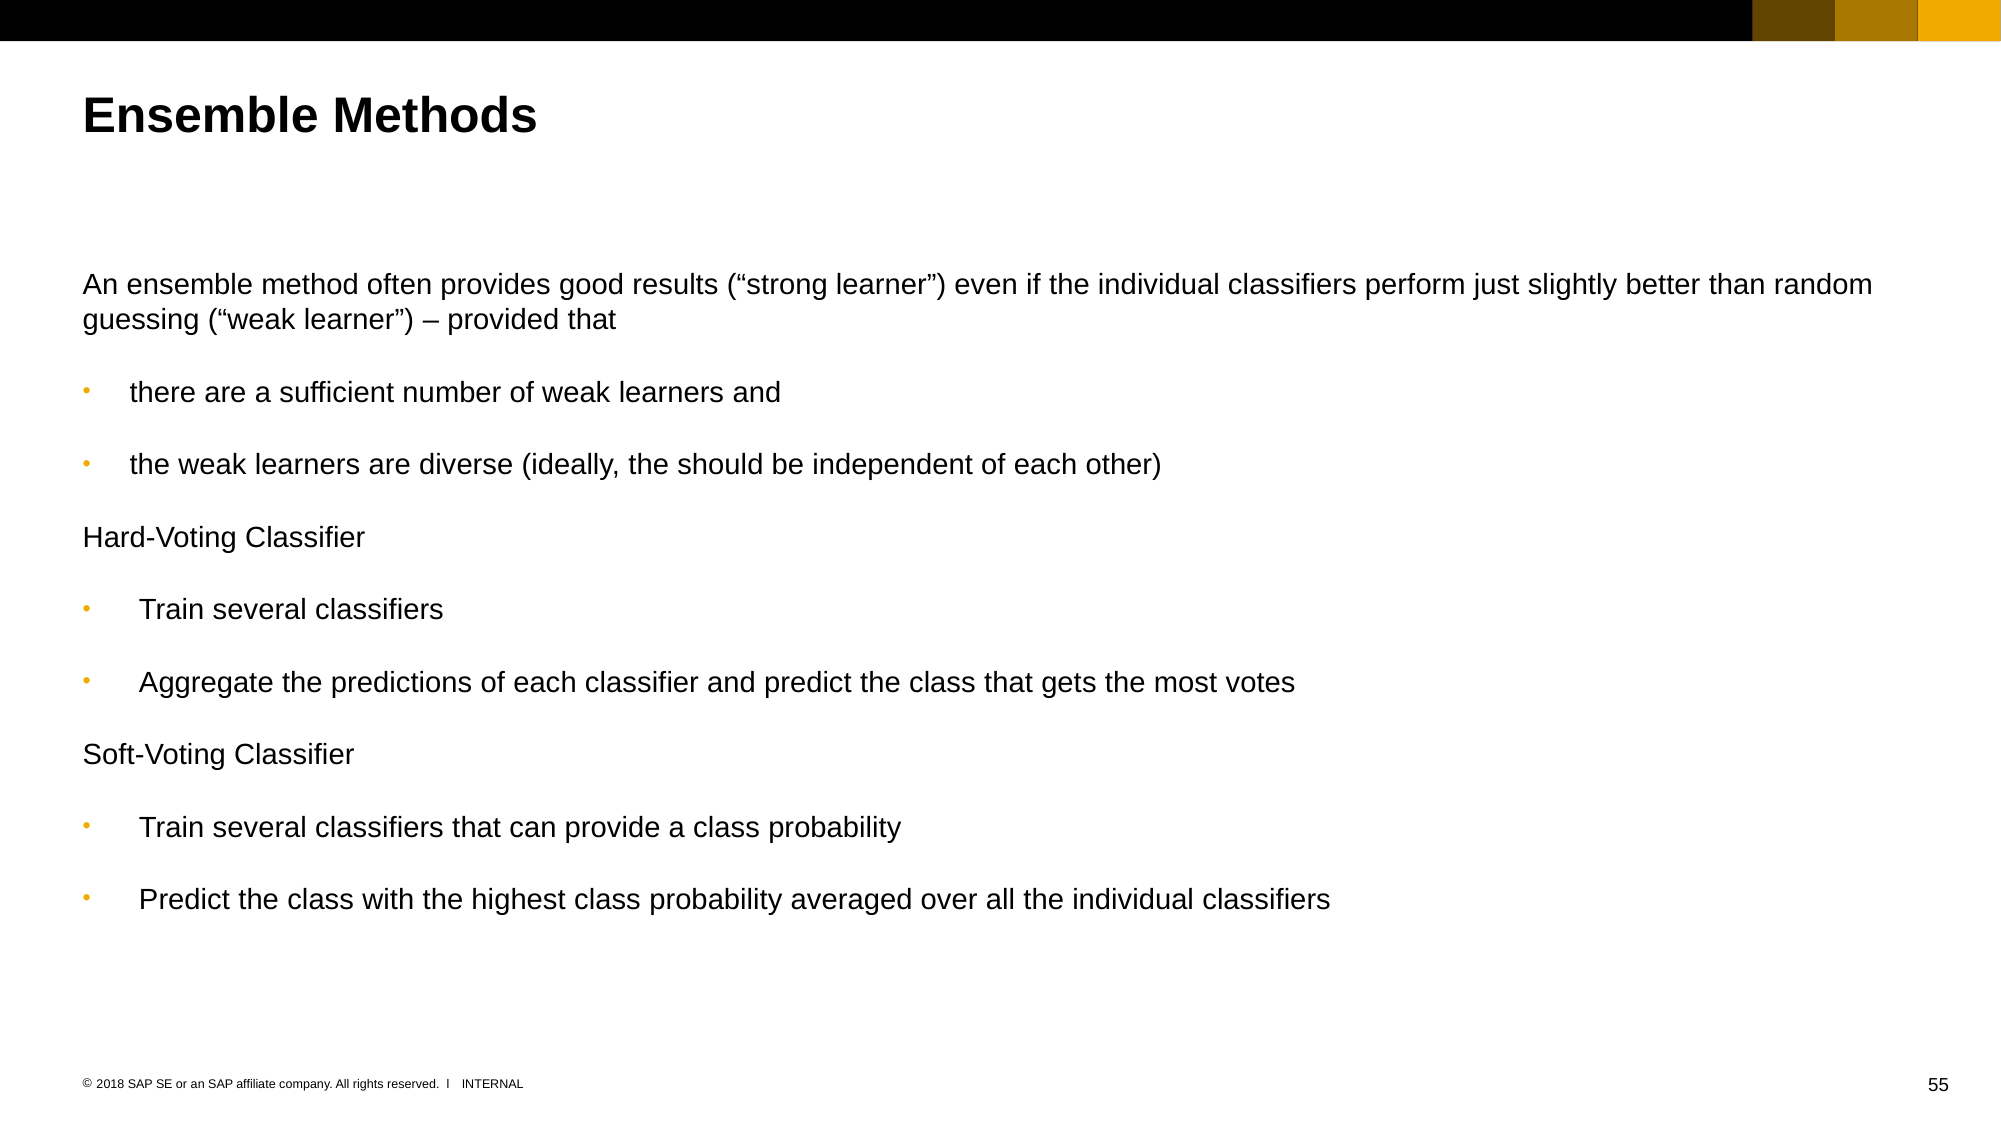

# Ensemble Methods
An ensemble method often provides good results (“strong learner”) even if the individual classifiers perform just slightly better than random guessing (“weak learner”) – provided that
there are a sufficient number of weak learners and
the weak learners are diverse (ideally, the should be independent of each other)
Hard-Voting Classifier
Train several classifiers
Aggregate the predictions of each classifier and predict the class that gets the most votes
Soft-Voting Classifier
Train several classifiers that can provide a class probability
Predict the class with the highest class probability averaged over all the individual classifiers